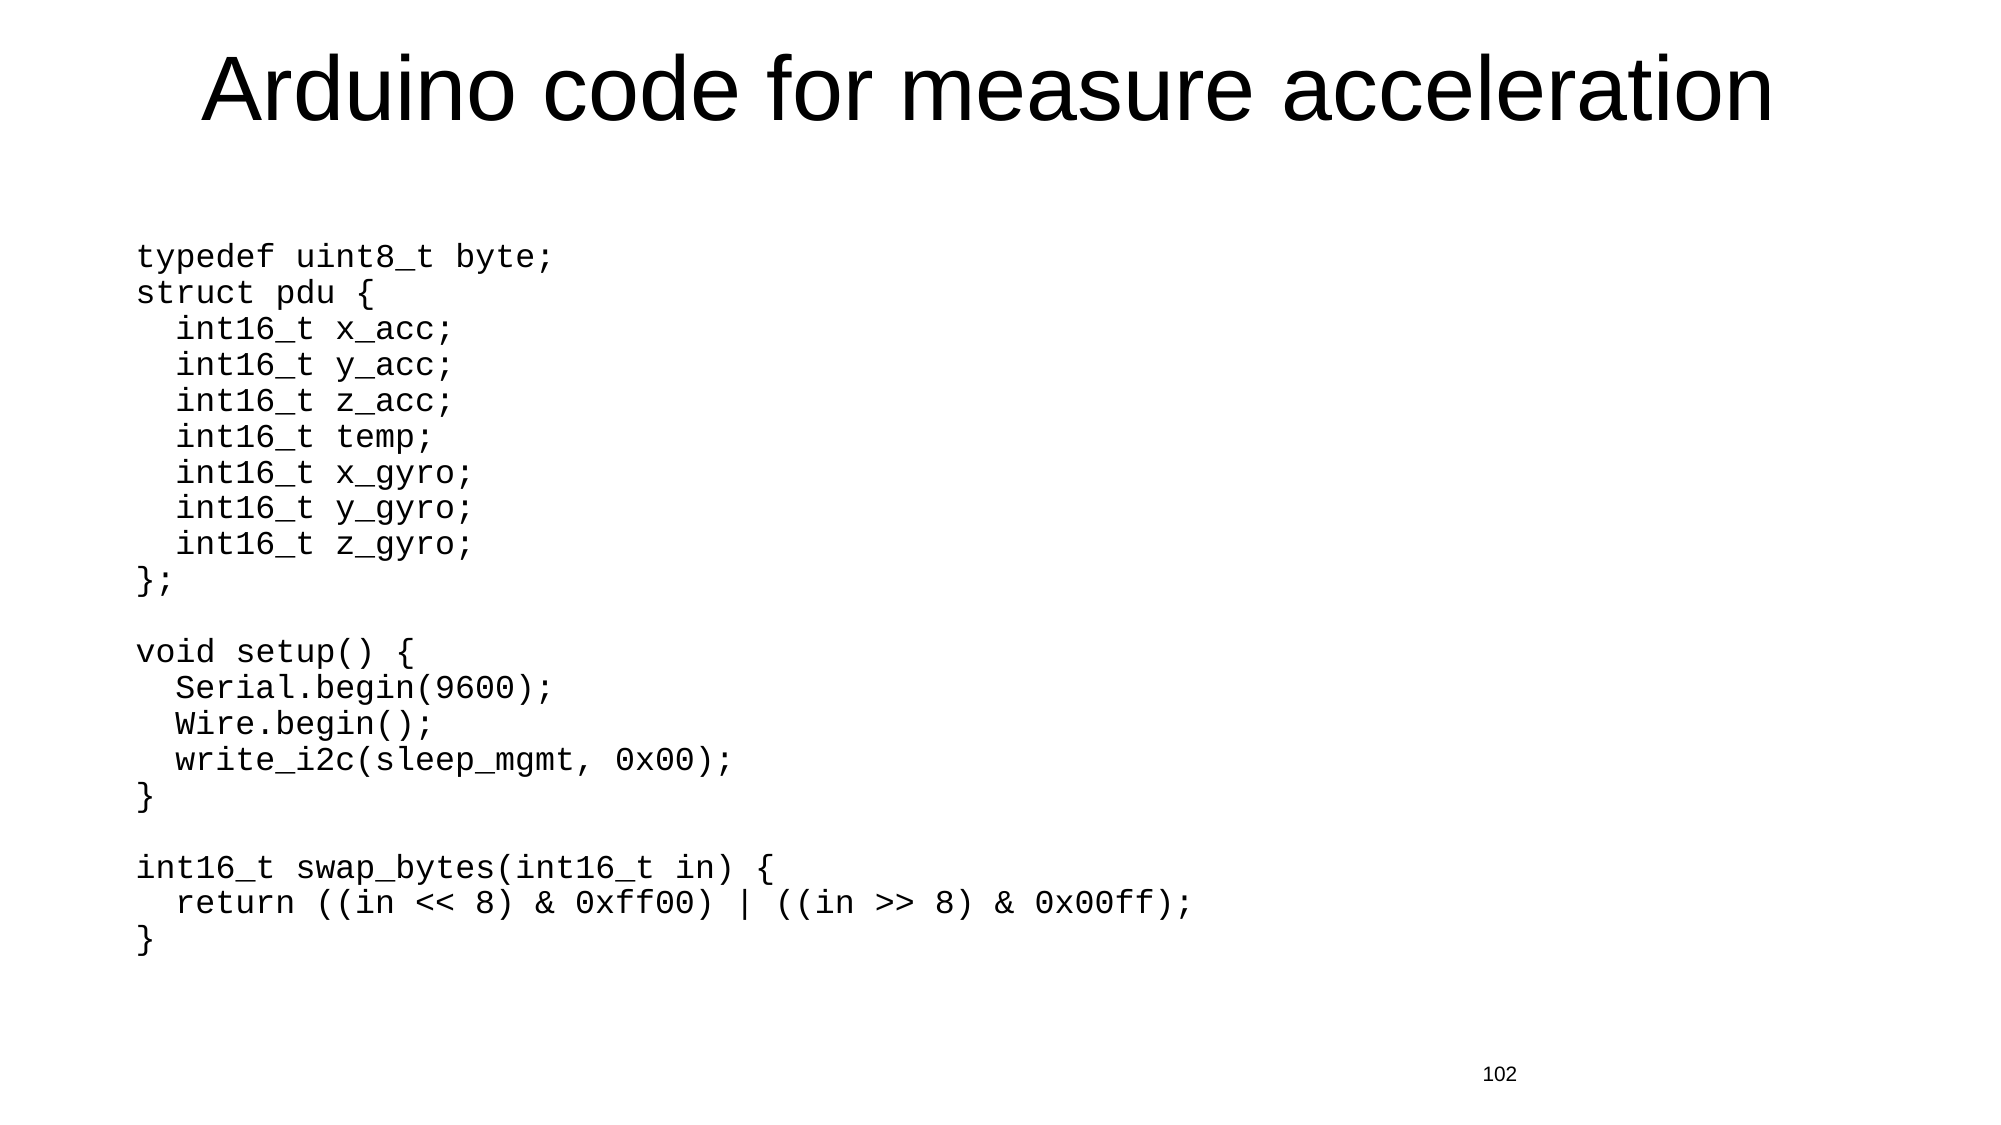

# Arduino code for measure acceleration
typedef uint8_t byte;
struct pdu {
  int16_t x_acc;
  int16_t y_acc;
  int16_t z_acc;
  int16_t temp;
  int16_t x_gyro;
  int16_t y_gyro;
  int16_t z_gyro;
};

void setup() {
  Serial.begin(9600);
  Wire.begin();
  write_i2c(sleep_mgmt, 0x00);
}

int16_t swap_bytes(int16_t in) {
  return ((in << 8) & 0xff00) | ((in >> 8) & 0x00ff);
}

102